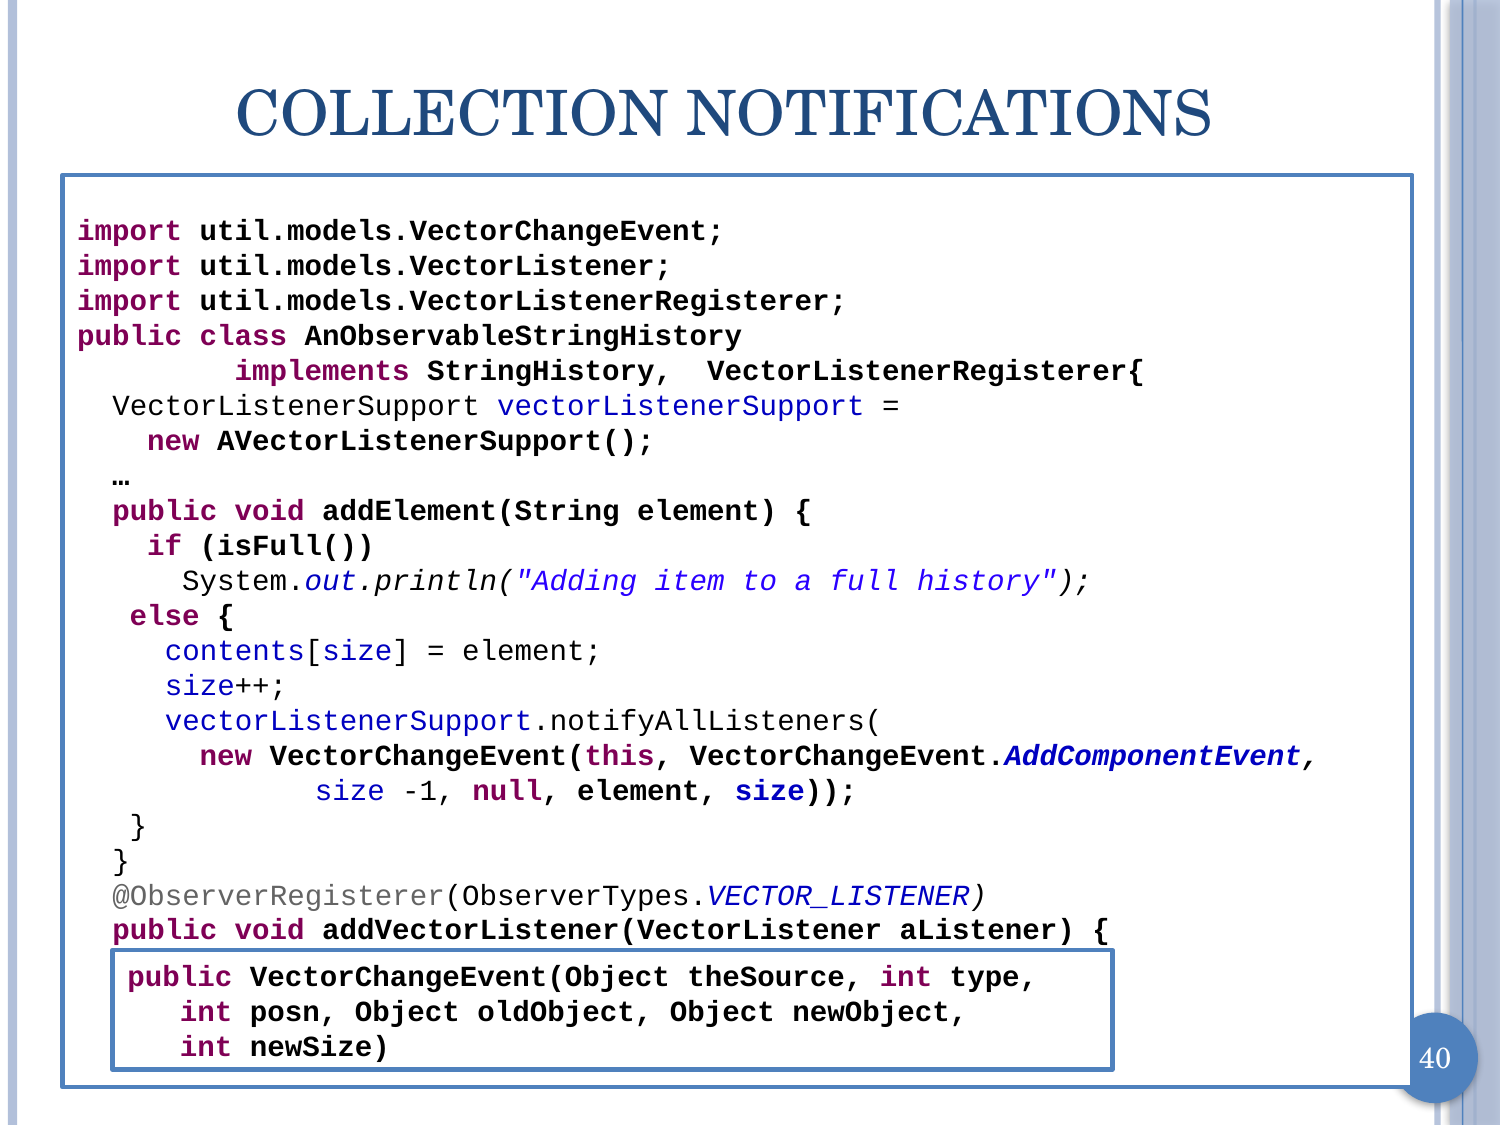

# Collection Notifications
import util.models.VectorChangeEvent;
import util.models.VectorListener;
import util.models.VectorListenerRegisterer;
public class AnObservableStringHistory
         implements StringHistory,  VectorListenerRegisterer{
  VectorListenerSupport vectorListenerSupport =
    new AVectorListenerSupport();
  …
  public void addElement(String element) {
    if (isFull())
      System.out.println("Adding item to a full history");
   else {
     contents[size] = element;
     size++;
     vectorListenerSupport.notifyAllListeners(
       new VectorChangeEvent(this, VectorChangeEvent.AddComponentEvent,
	     size -1, null, element, size));
   }
  }
  @ObserverRegisterer(ObserverTypes.VECTOR_LISTENER)
  public void addVectorListener(VectorListener aListener) {
    vectorListenerSupport.addElement(aListener);
  }
  …
public VectorChangeEvent(Object theSource, int type,
   int posn, Object oldObject, Object newObject,
   int newSize)